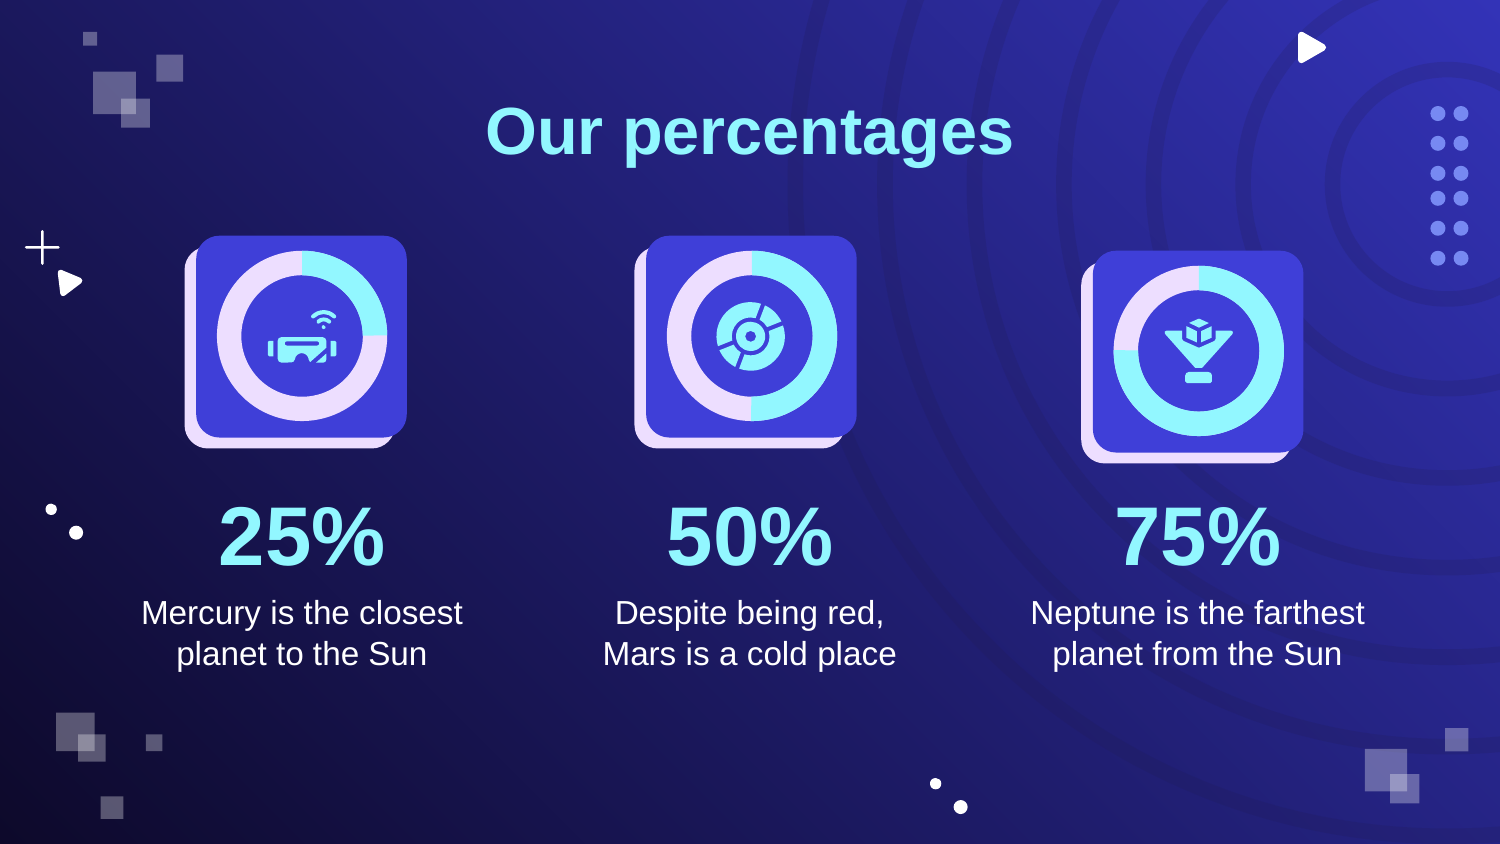

Our percentages

50%
75%
# 25%
Neptune is the farthest planet from the Sun
Despite being red, Mars is a cold place
Mercury is the closest planet to the Sun